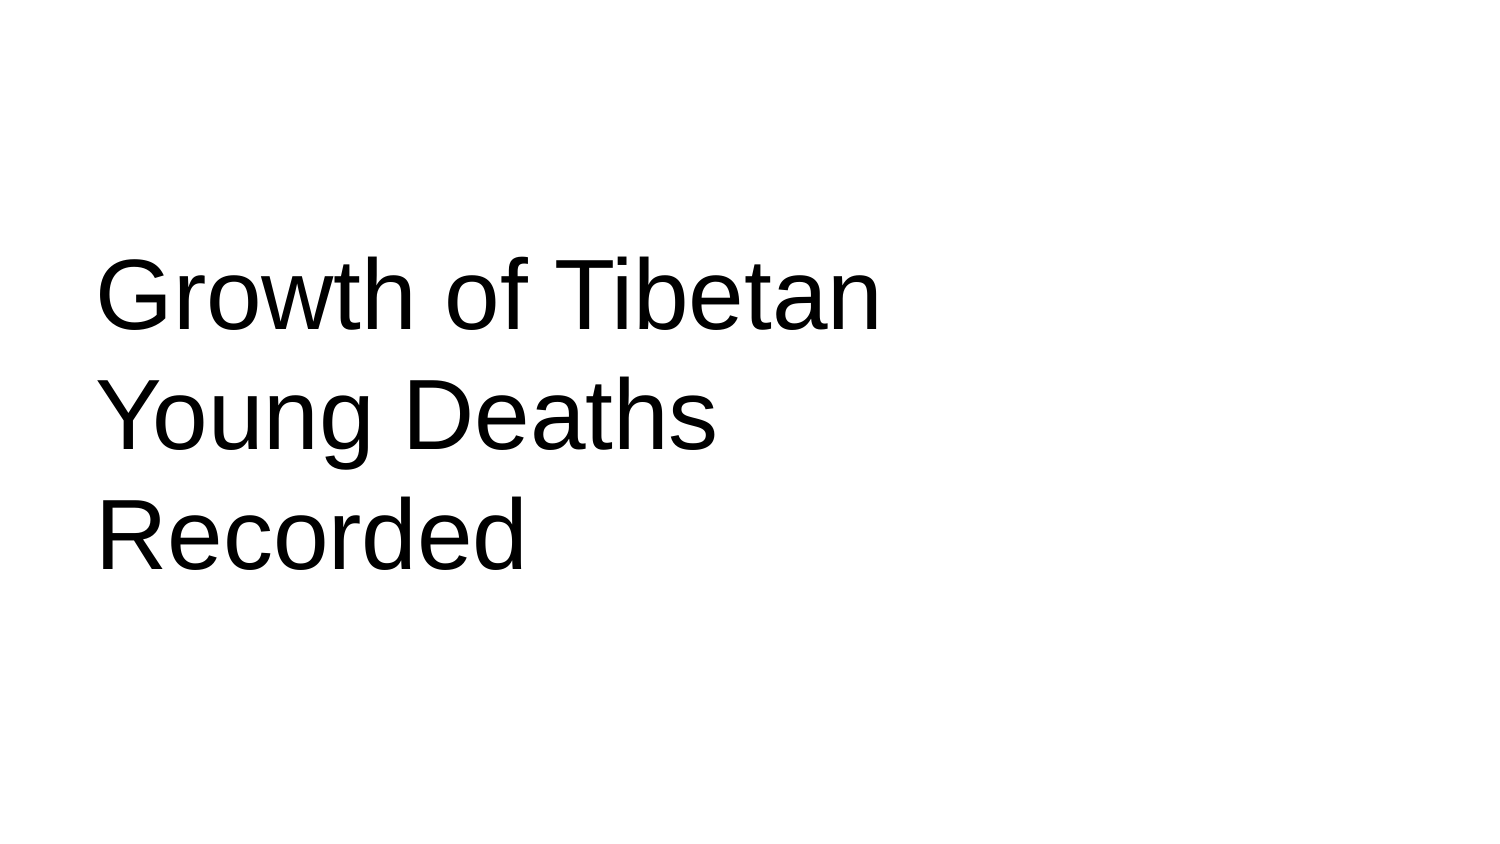

# Growth of Tibetan Young Deaths Recorded